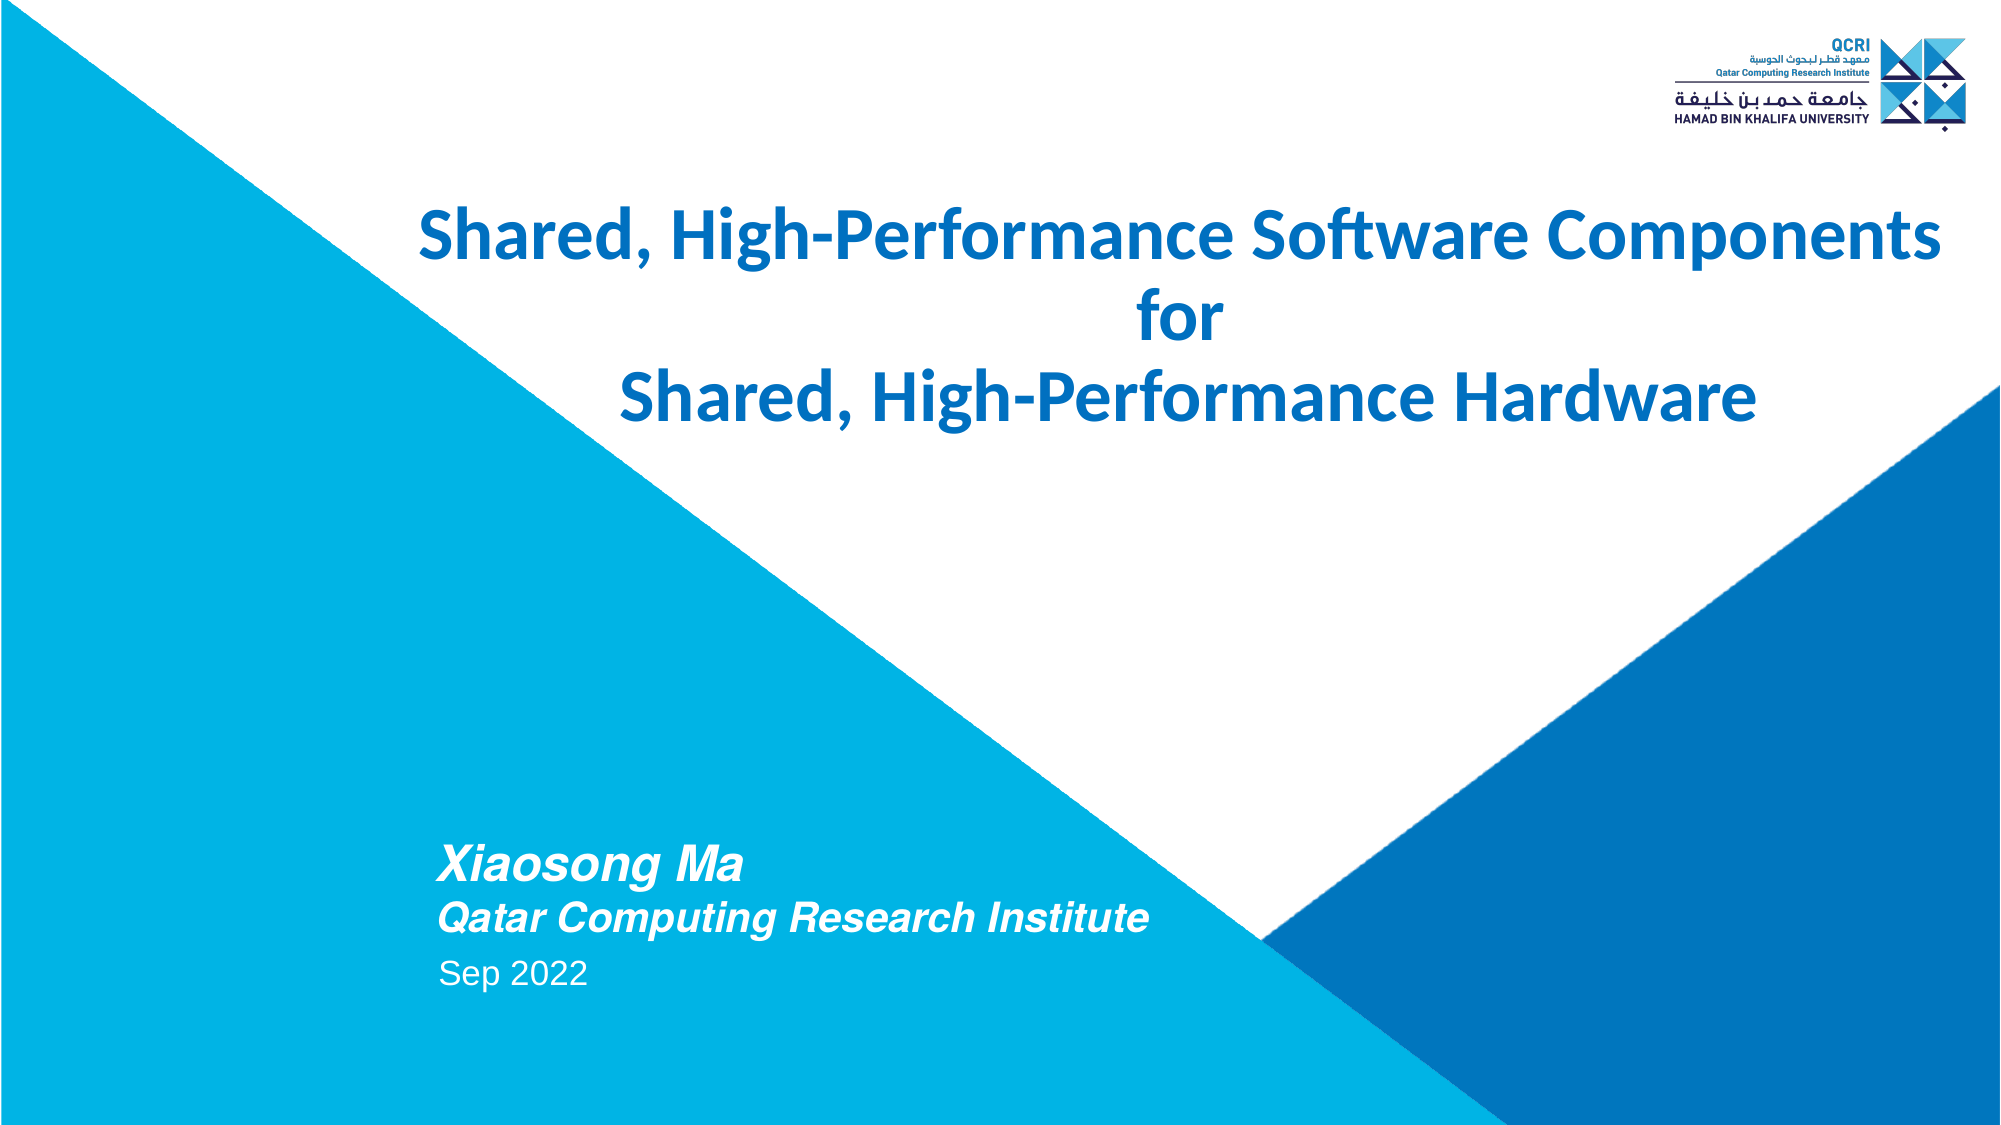

# Shared, High-Performance Software Components for Shared, High-Performance Hardware
Xiaosong Ma
Qatar Computing Research Institute
Sep 2022